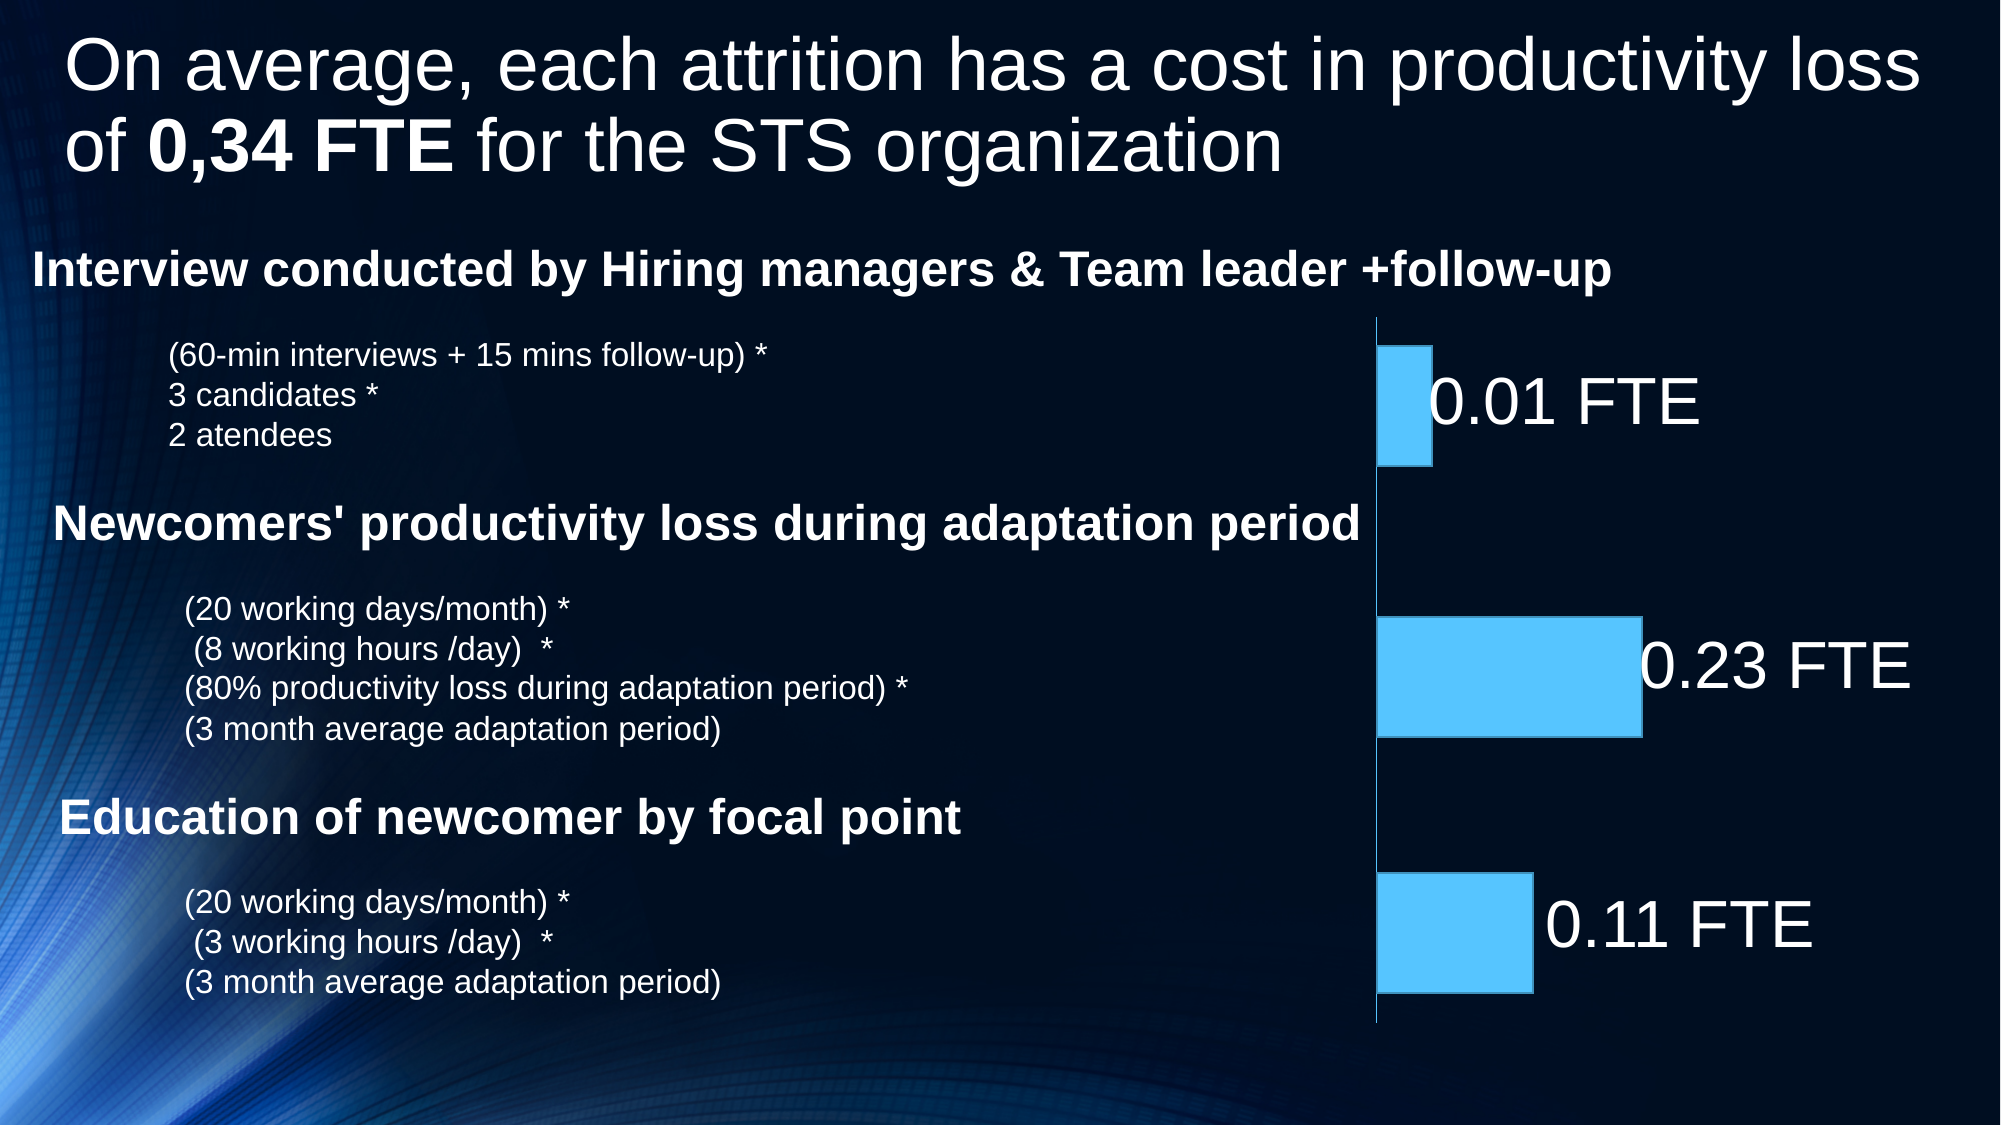

On average, each attrition has a cost in productivity loss of 0,34 FTE for the STS organization
Interview conducted by Hiring managers & Team leader +follow-up
(60-min interviews + 15 mins follow-up) *
3 candidates *
2 atendees

0.01 FTE
Newcomers' productivity loss during adaptation period
(20 working days/month) *
 (8 working hours /day)  *
(80% productivity loss during adaptation period) *
(3 month average adaptation period)
0.23 FTE

Education of newcomer by focal point
(20 working days/month) *
 (3 working hours /day)  *
(3 month average adaptation period)

0.11 FTE